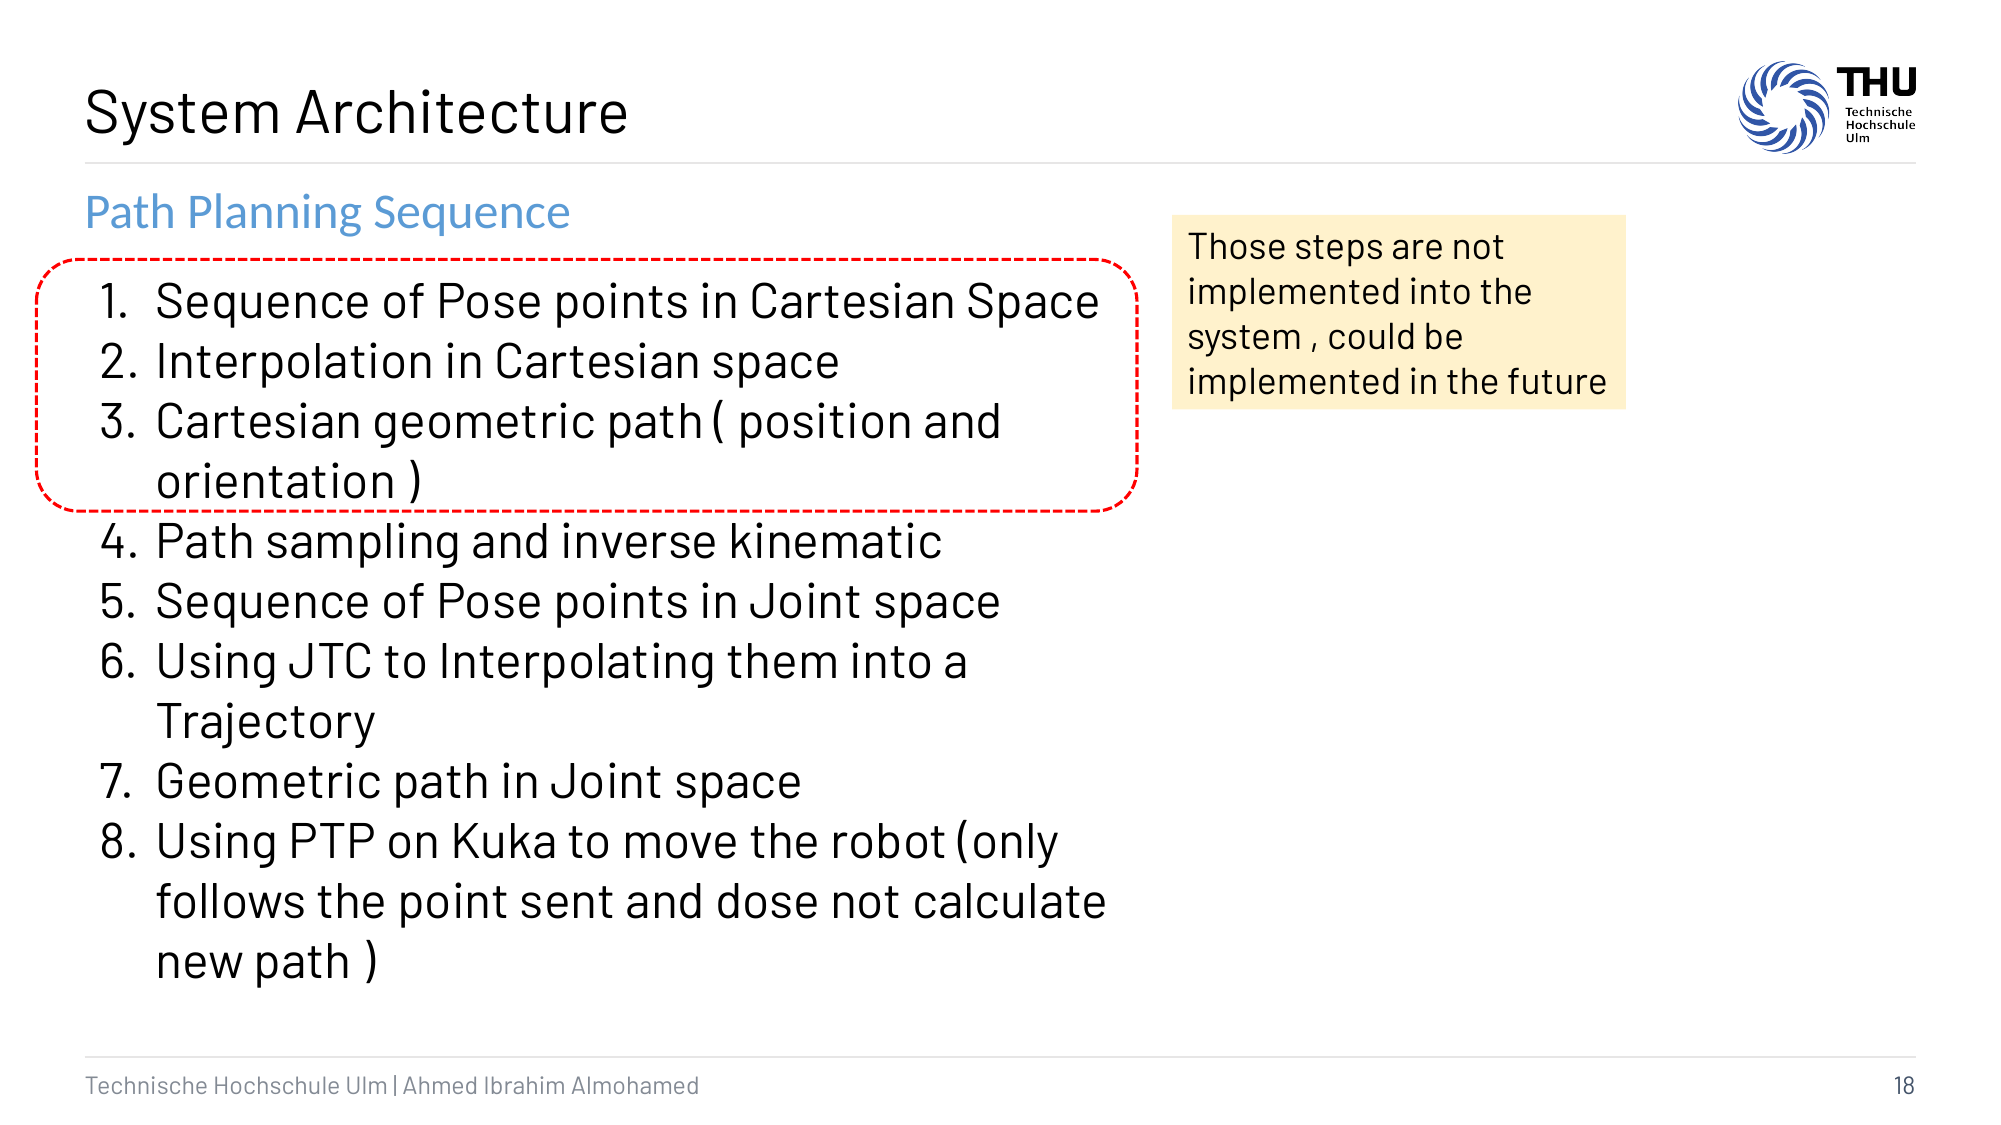

# System Architecture
Path Planning Sequence
Those steps are not implemented into the system , could be implemented in the future

Sequence of Pose points in Cartesian Space
Interpolation in Cartesian space
Cartesian geometric path ( position and orientation )
Path sampling and inverse kinematic
Sequence of Pose points in Joint space
Using JTC to Interpolating them into a Trajectory
Geometric path in Joint space
Using PTP on Kuka to move the robot (only follows the point sent and dose not calculate new path )
Technische Hochschule Ulm | Ahmed Ibrahim Almohamed